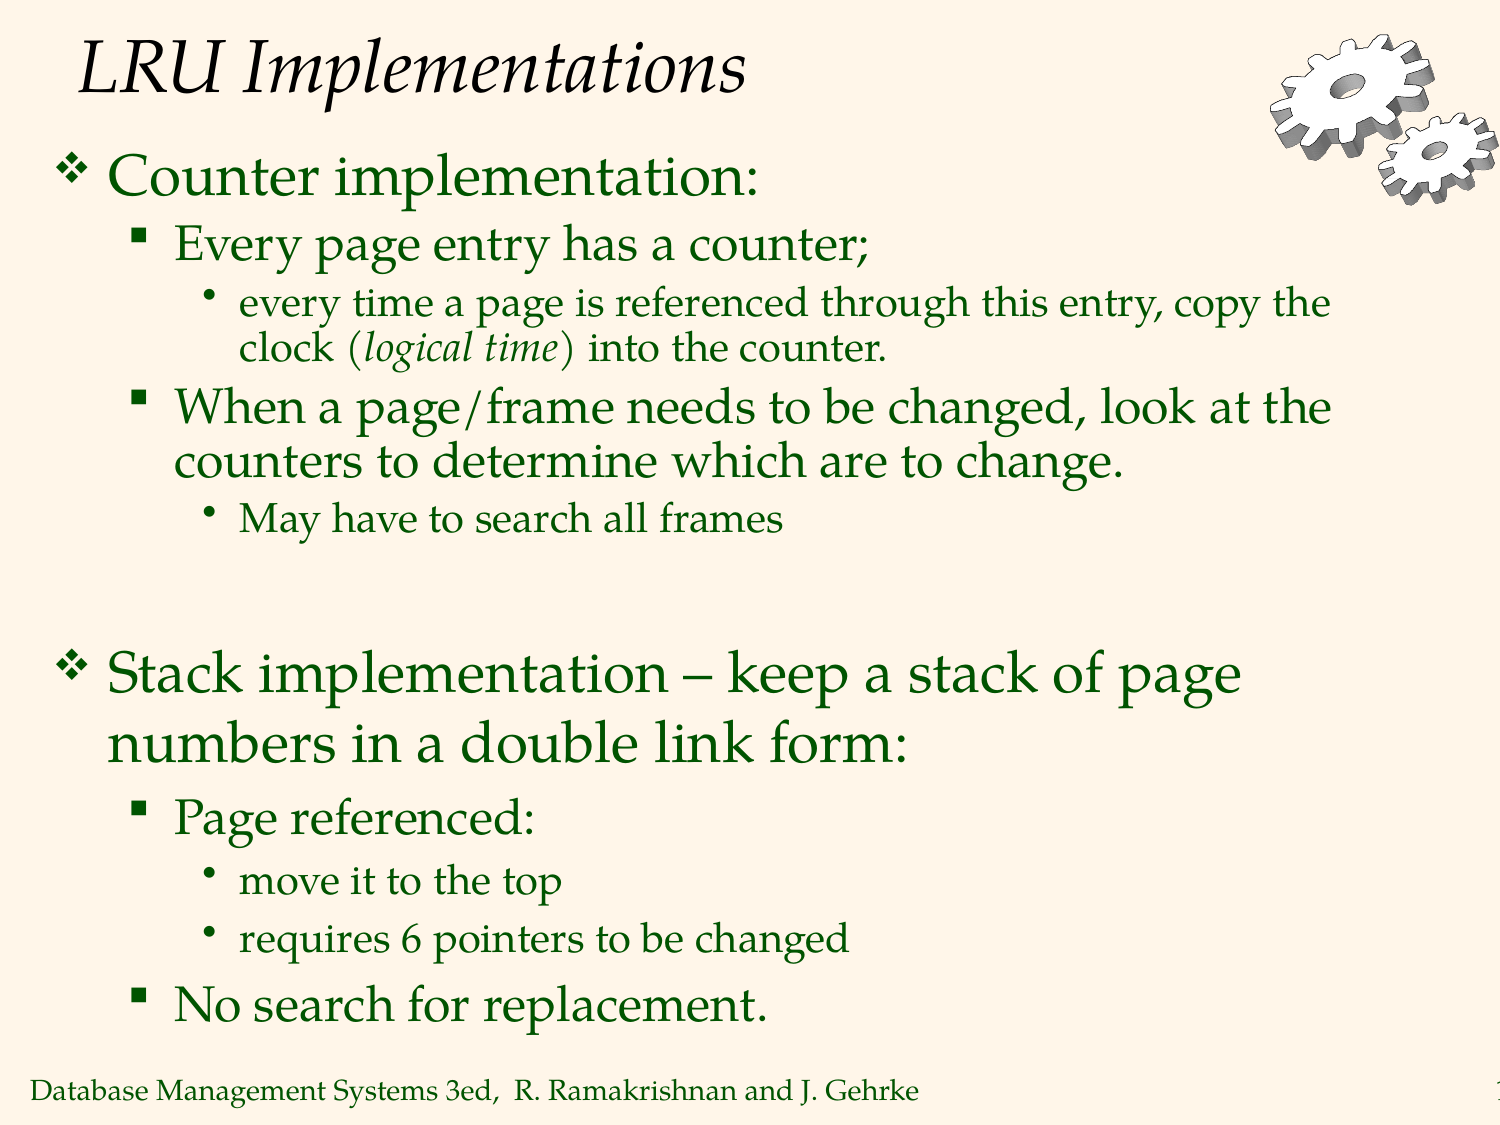

# LRU Implementations
Counter implementation:
Every page entry has a counter;
every time a page is referenced through this entry, copy the clock (logical time) into the counter.
When a page/frame needs to be changed, look at the counters to determine which are to change.
May have to search all frames

Stack implementation – keep a stack of page numbers in a double link form:
Page referenced:
move it to the top
requires 6 pointers to be changed
No search for replacement.